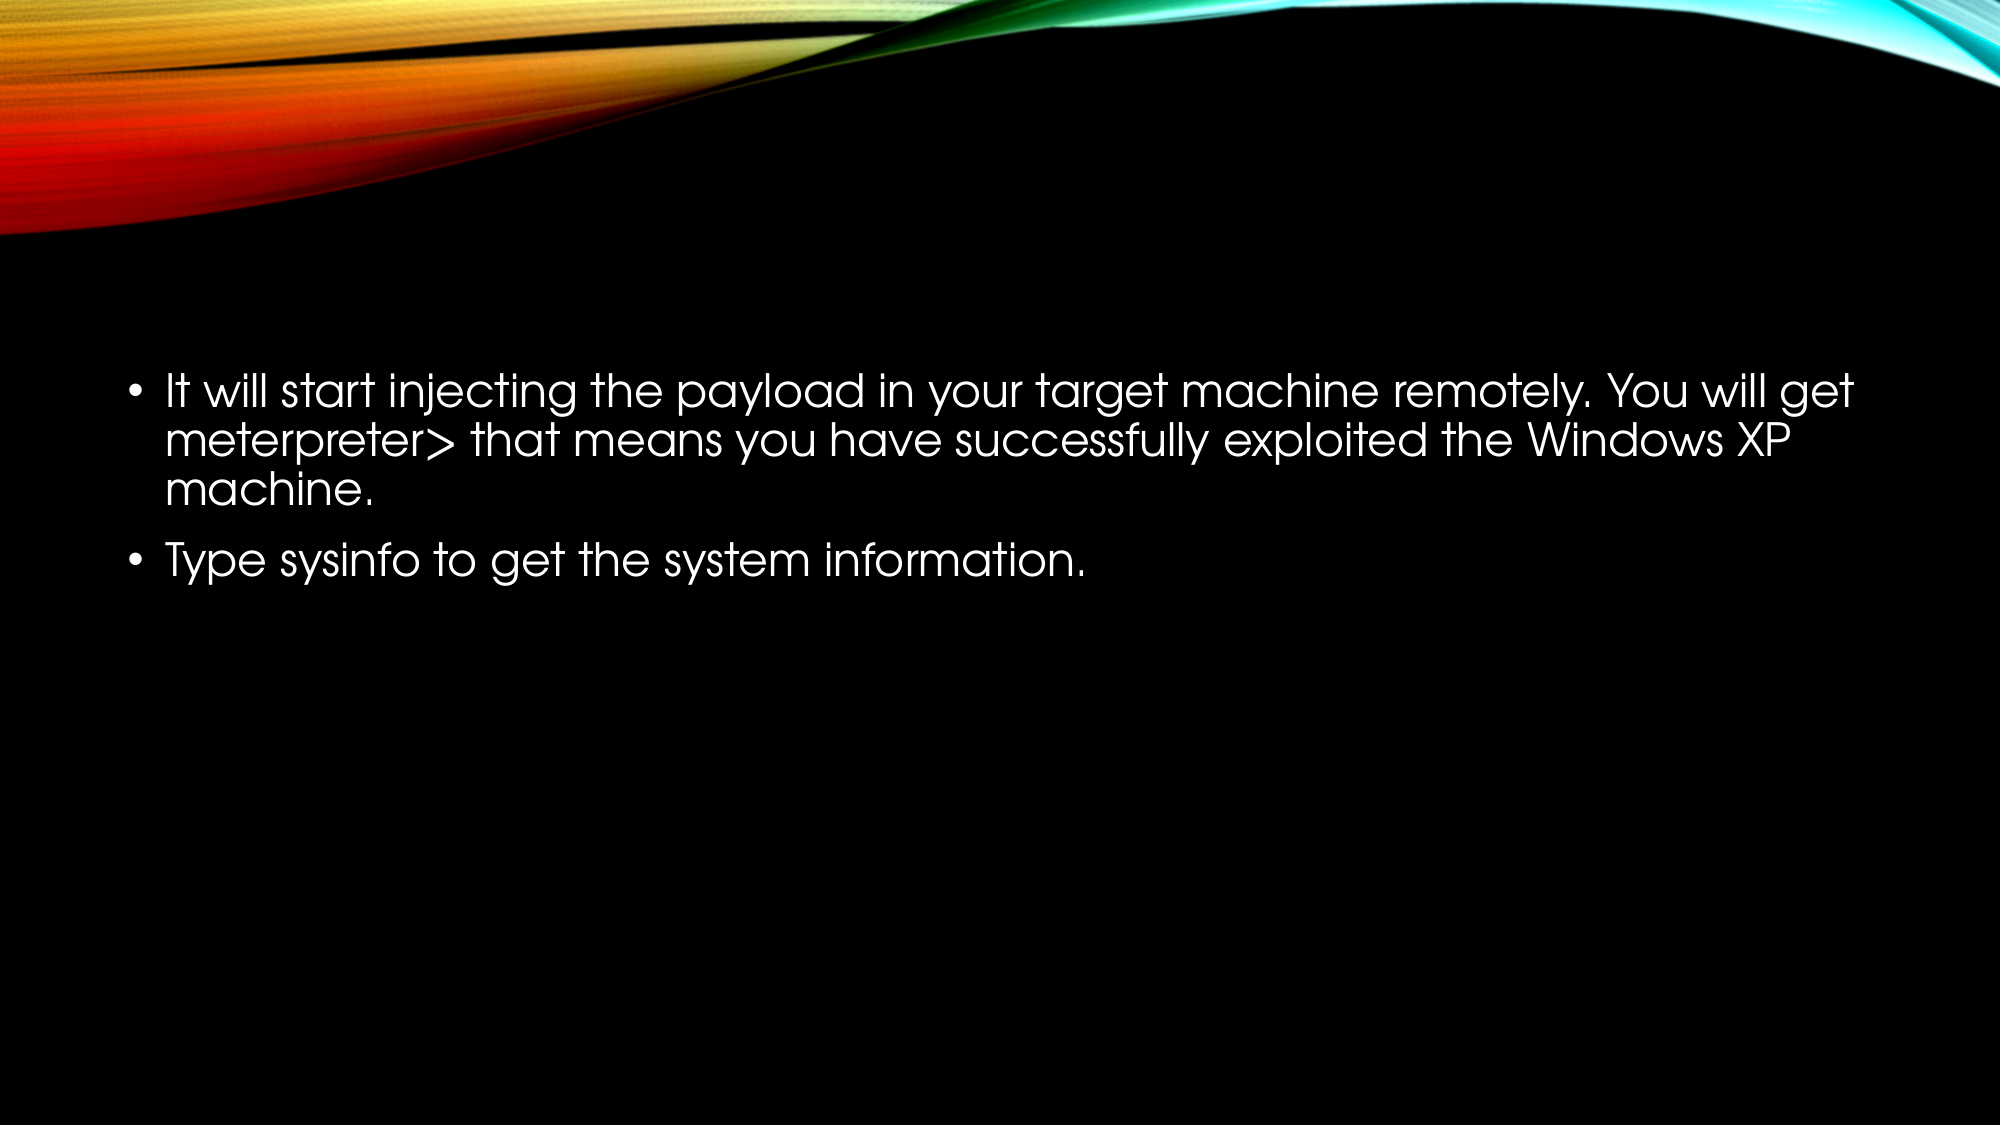

It will start injecting the payload in your target machine remotely. You will get meterpreter> that means you have successfully exploited the Windows XP machine.
Type sysinfo to get the system information.